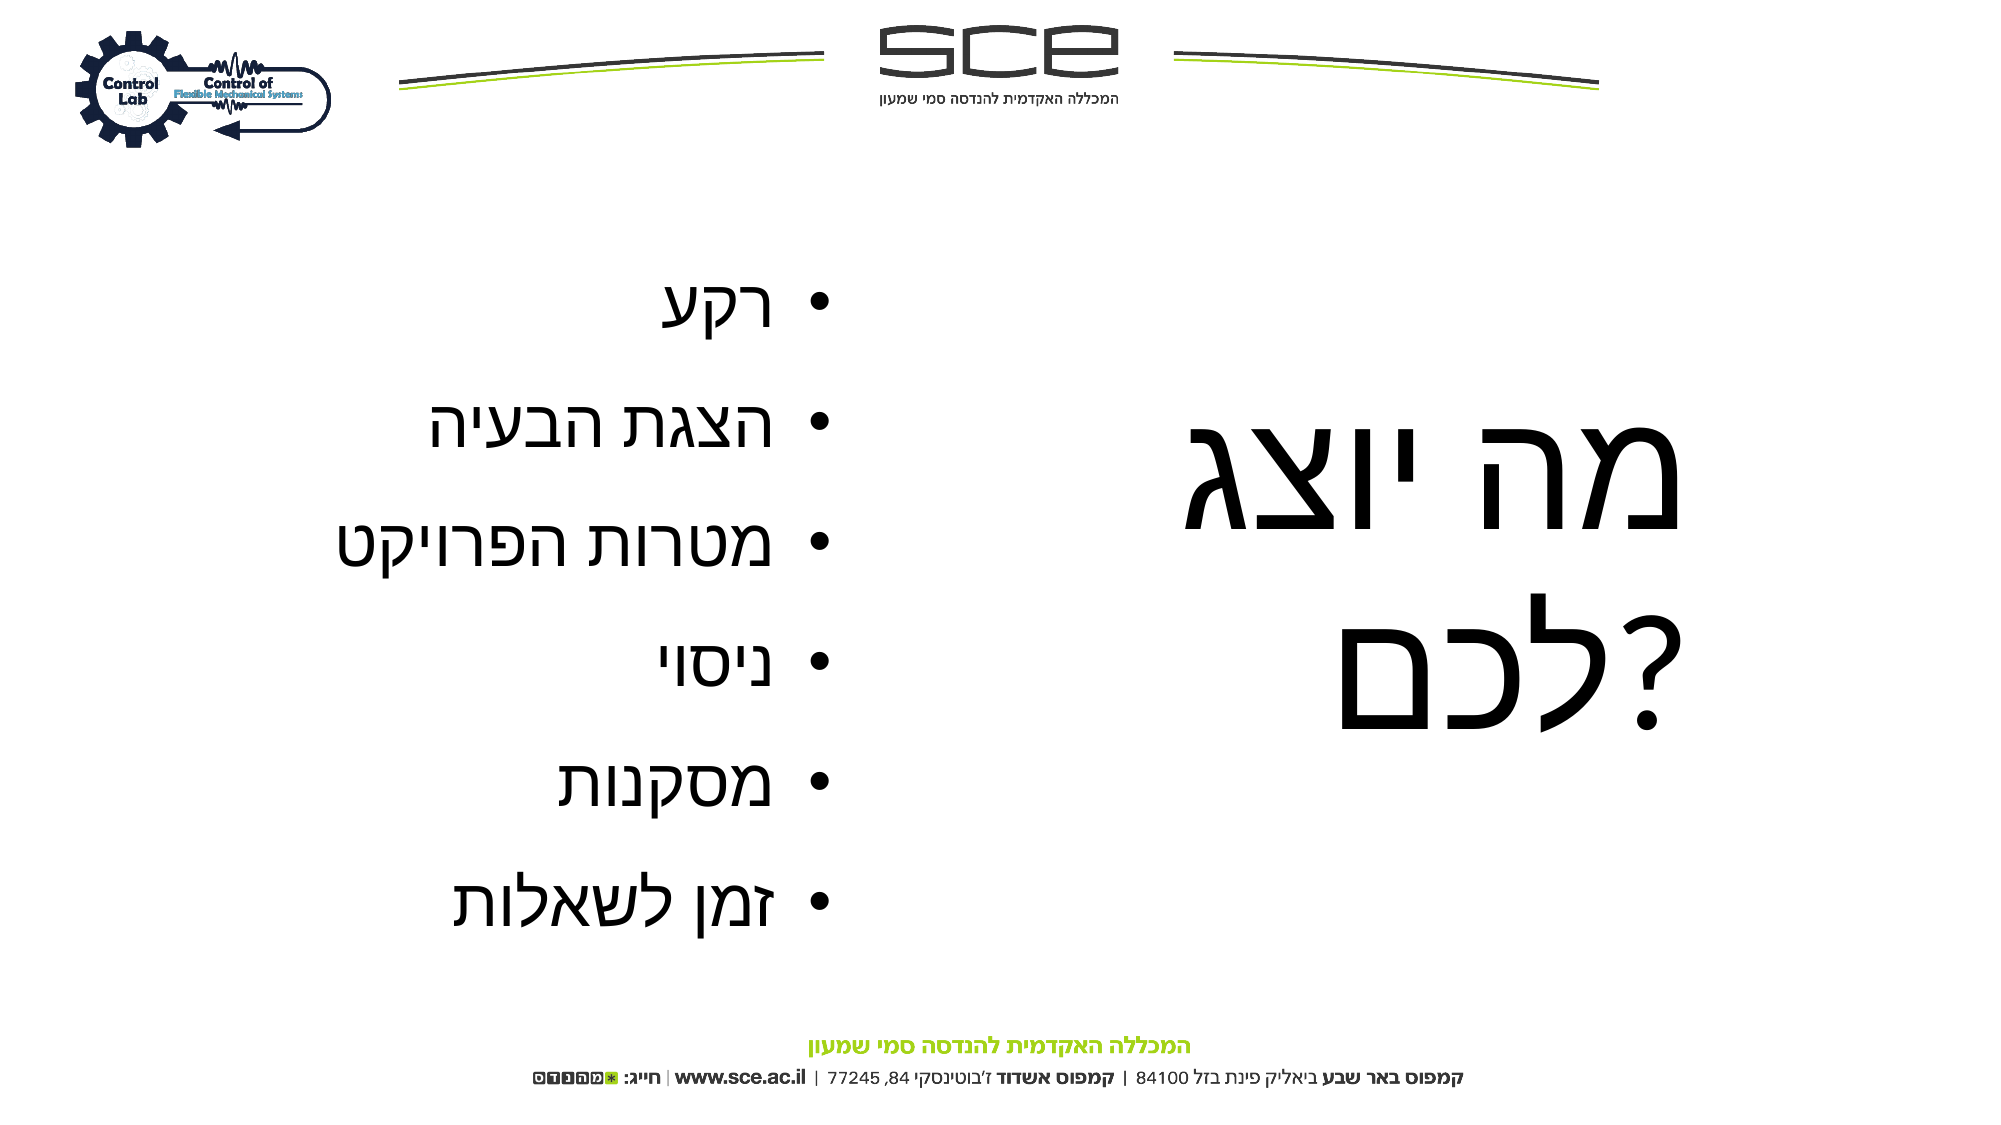

רקע
הצגת הבעיה
מטרות הפרויקט
ניסוי
מסקנות
זמן לשאלות

מה יוצג לכם?